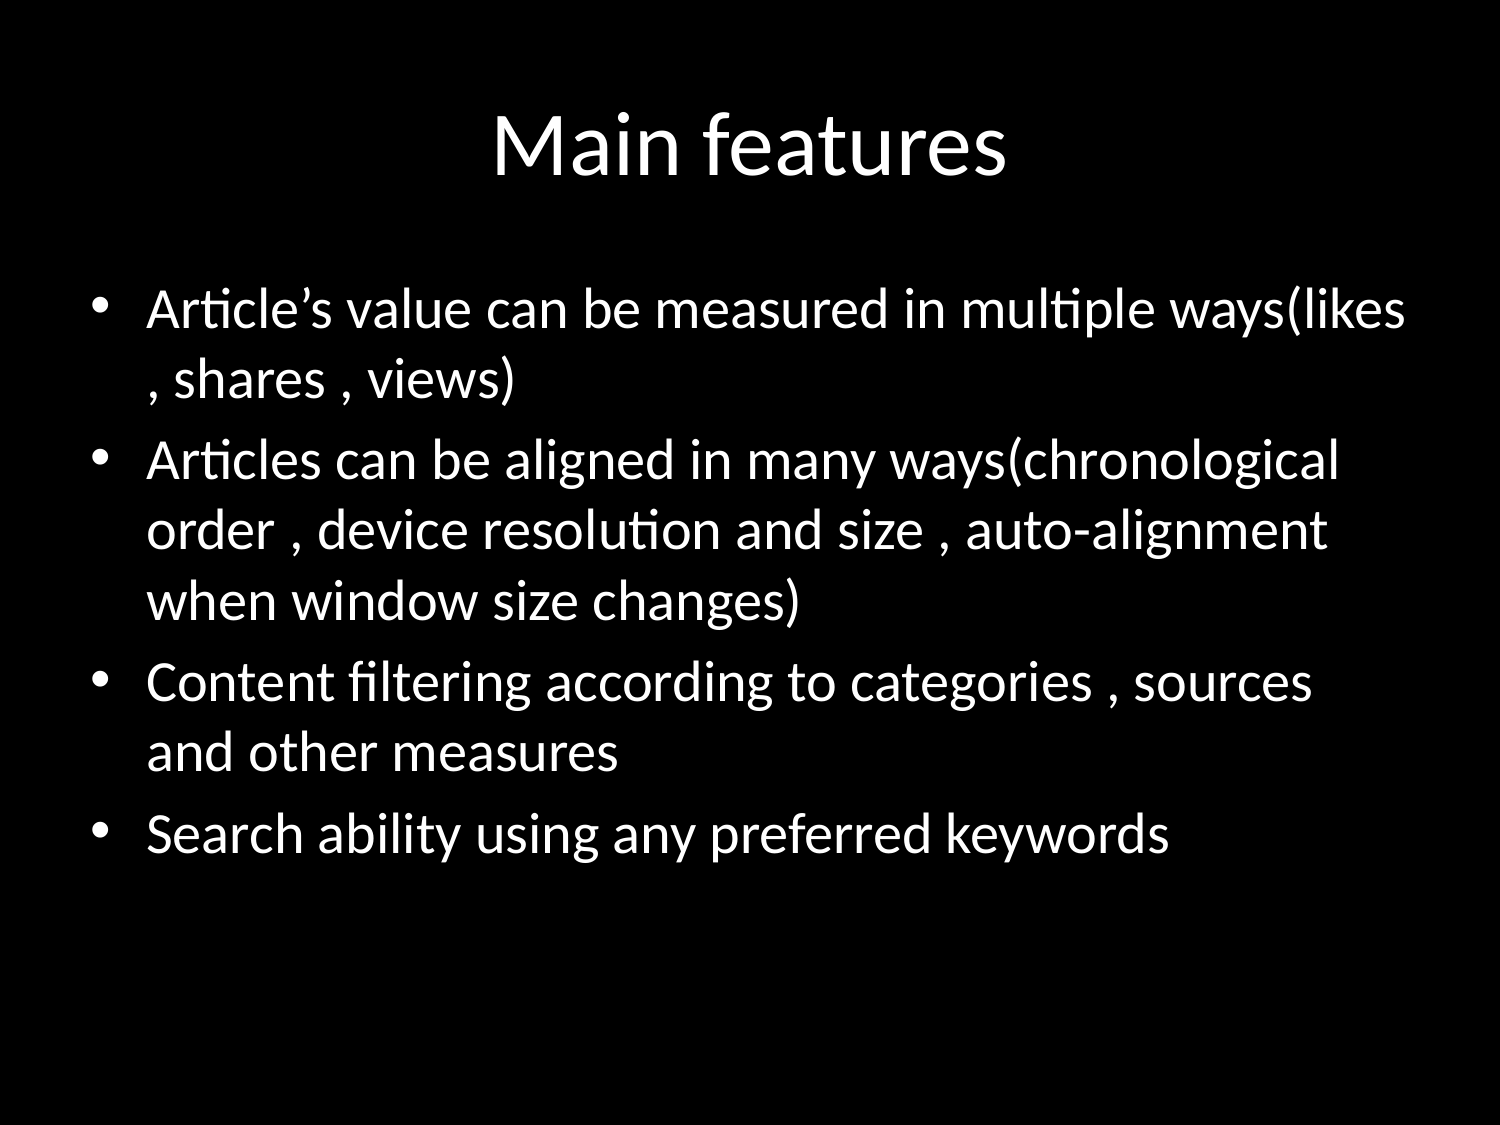

# Main features
Article’s value can be measured in multiple ways(likes , shares , views)
Articles can be aligned in many ways(chronological order , device resolution and size , auto-alignment when window size changes)
Content filtering according to categories , sources and other measures
Search ability using any preferred keywords